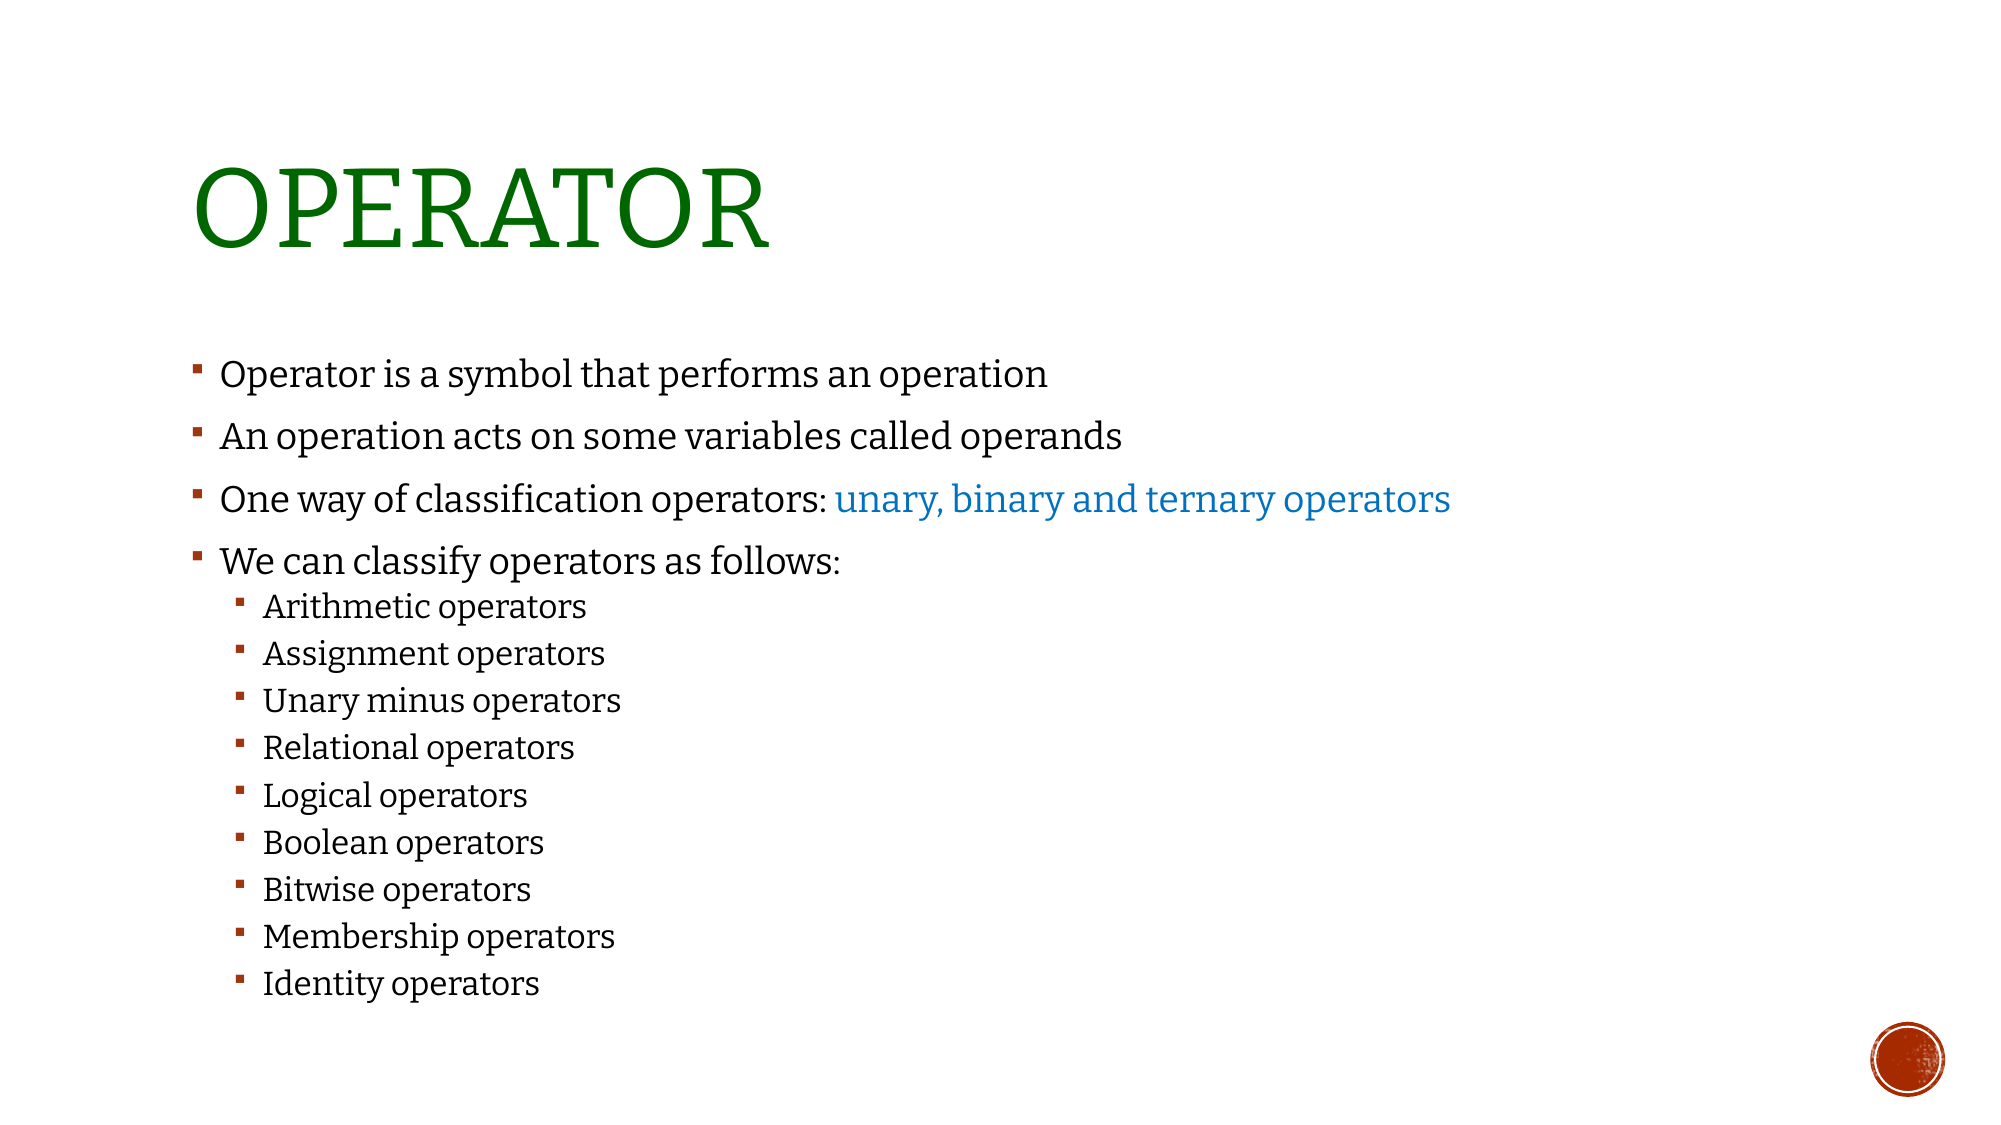

# Operator
Operator is a symbol that performs an operation
An operation acts on some variables called operands
One way of classification operators: unary, binary and ternary operators
We can classify operators as follows:
Arithmetic operators
Assignment operators
Unary minus operators
Relational operators
Logical operators
Boolean operators
Bitwise operators
Membership operators
Identity operators